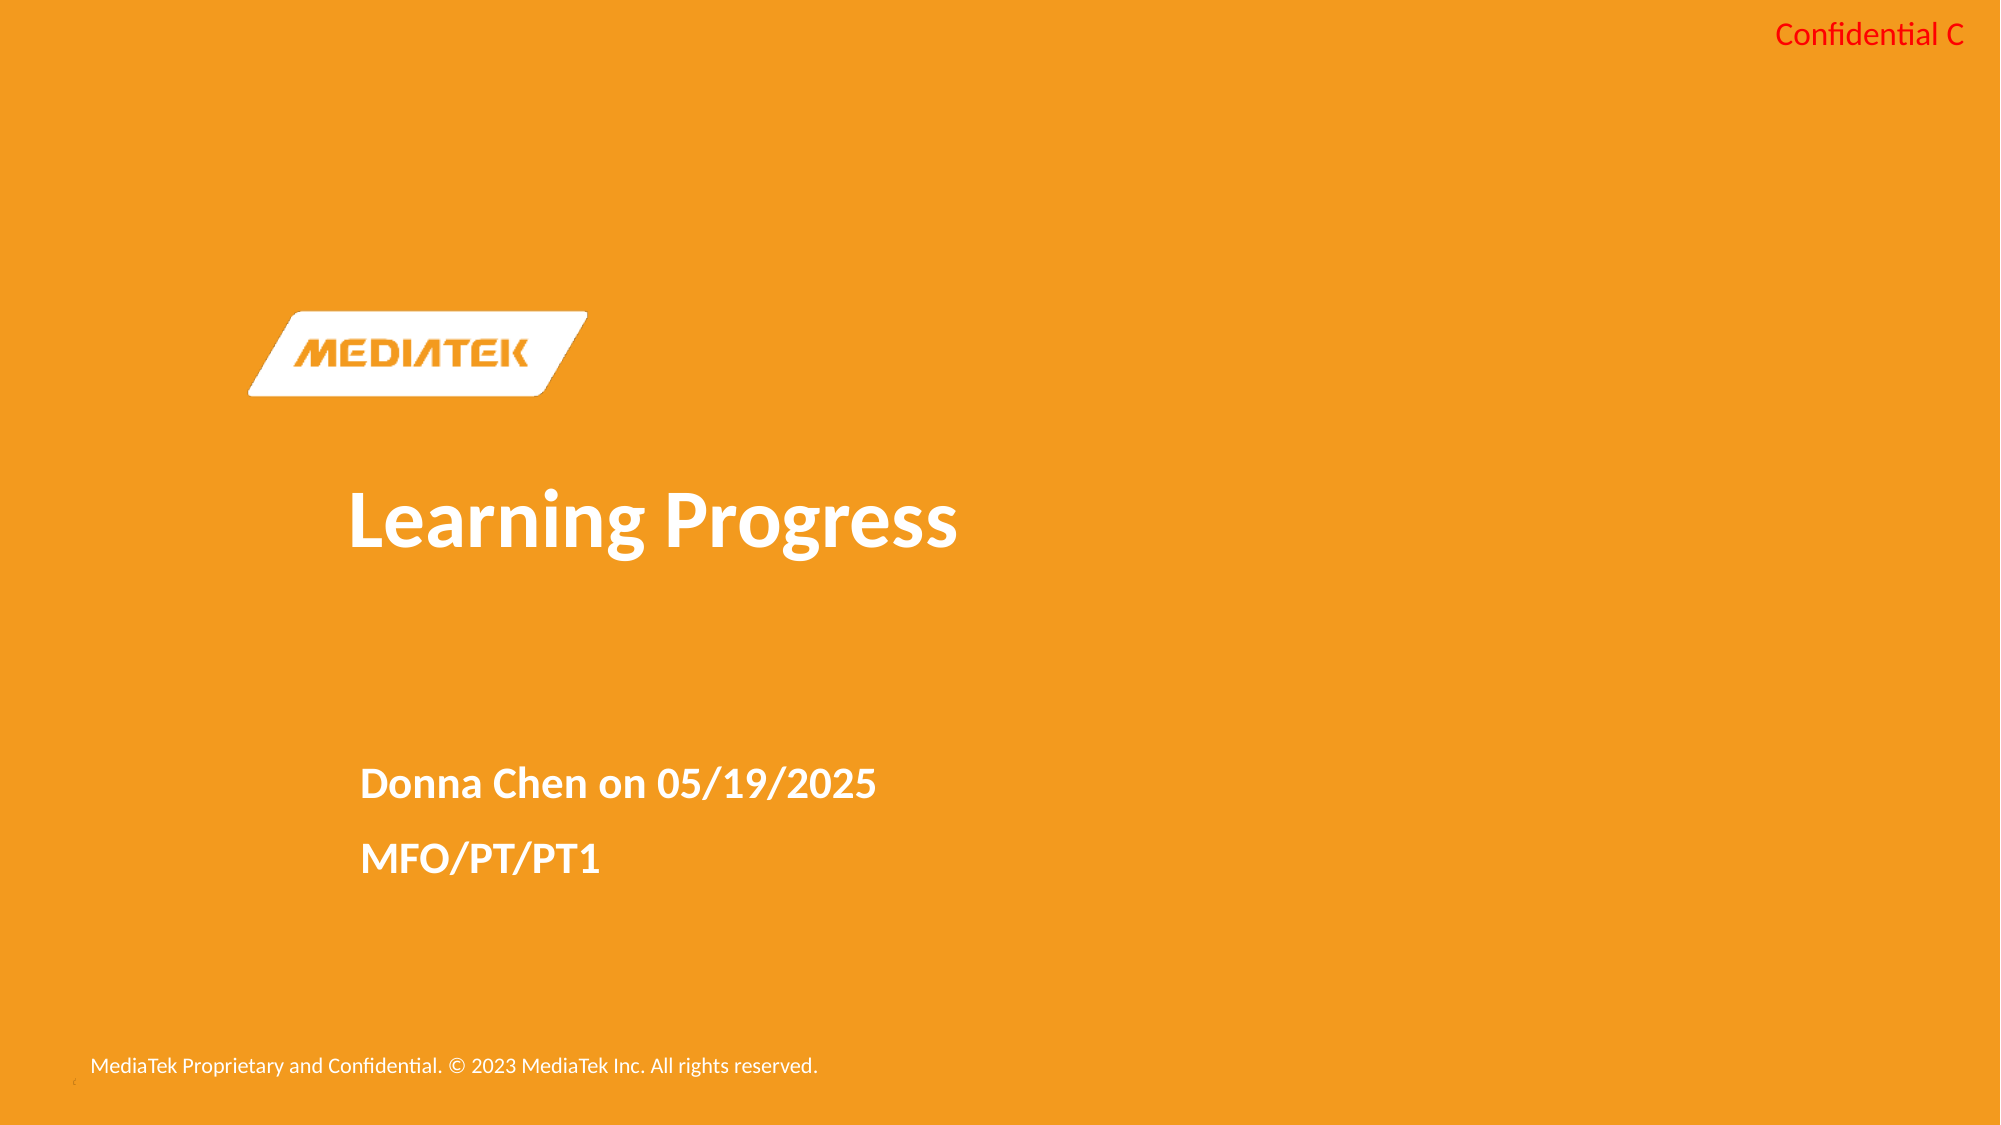

Learning Progress
Donna Chen on 05/19/2025
MFO/PT/PT1